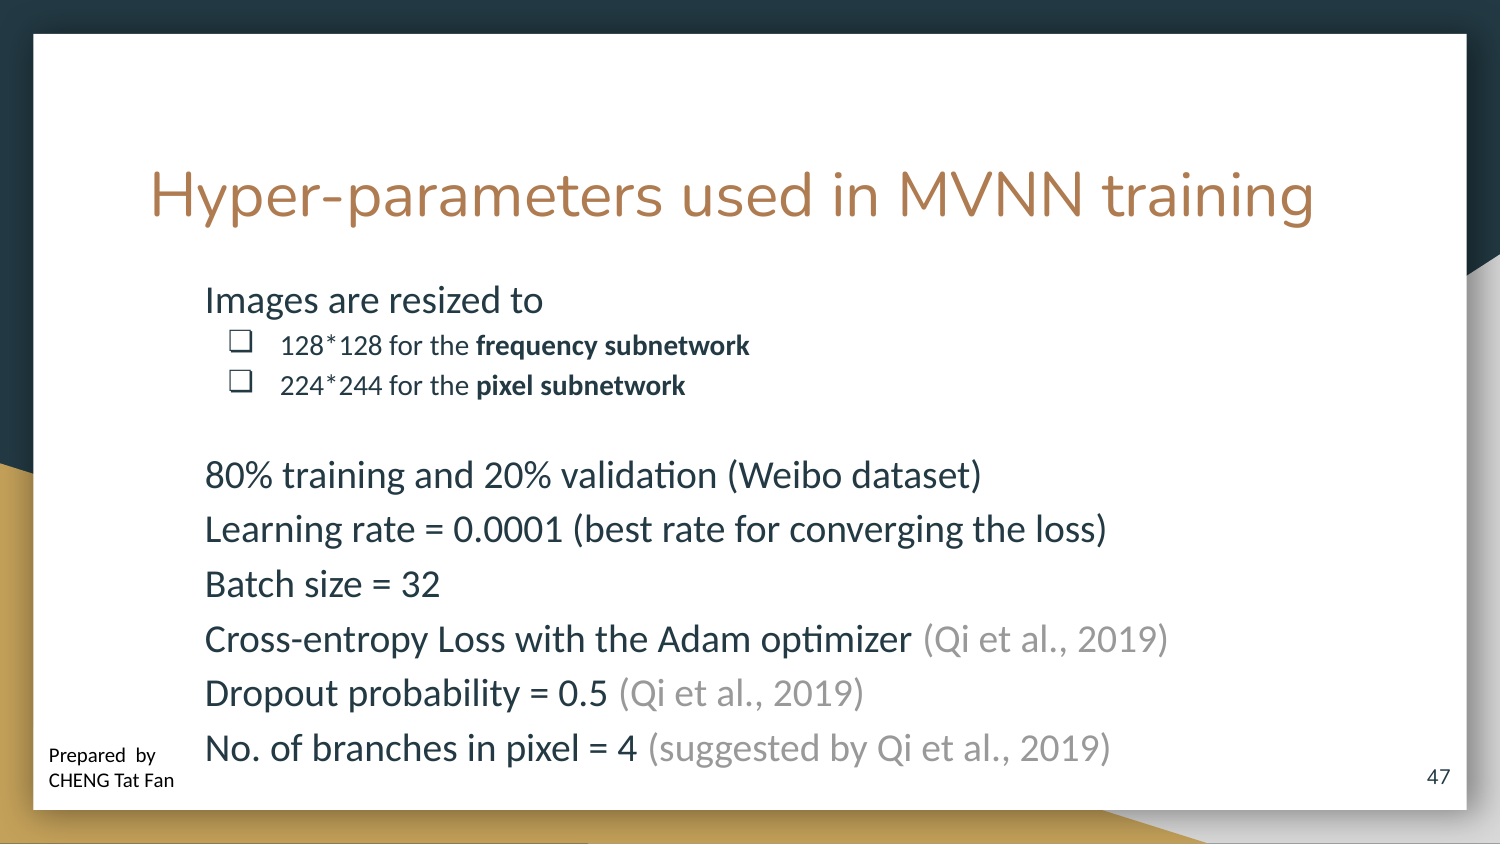

# Hyper-parameters used in MVNN training
Images are resized to
128*128 for the frequency subnetwork
224*244 for the pixel subnetwork

80% training and 20% validation (Weibo dataset)
Learning rate = 0.0001 (best rate for converging the loss)
Batch size = 32
Cross-entropy Loss with the Adam optimizer (Qi et al., 2019)
Dropout probability = 0.5 (Qi et al., 2019)
No. of branches in pixel = 4 (suggested by Qi et al., 2019)
Prepared  by
CHENG Tat Fan
47